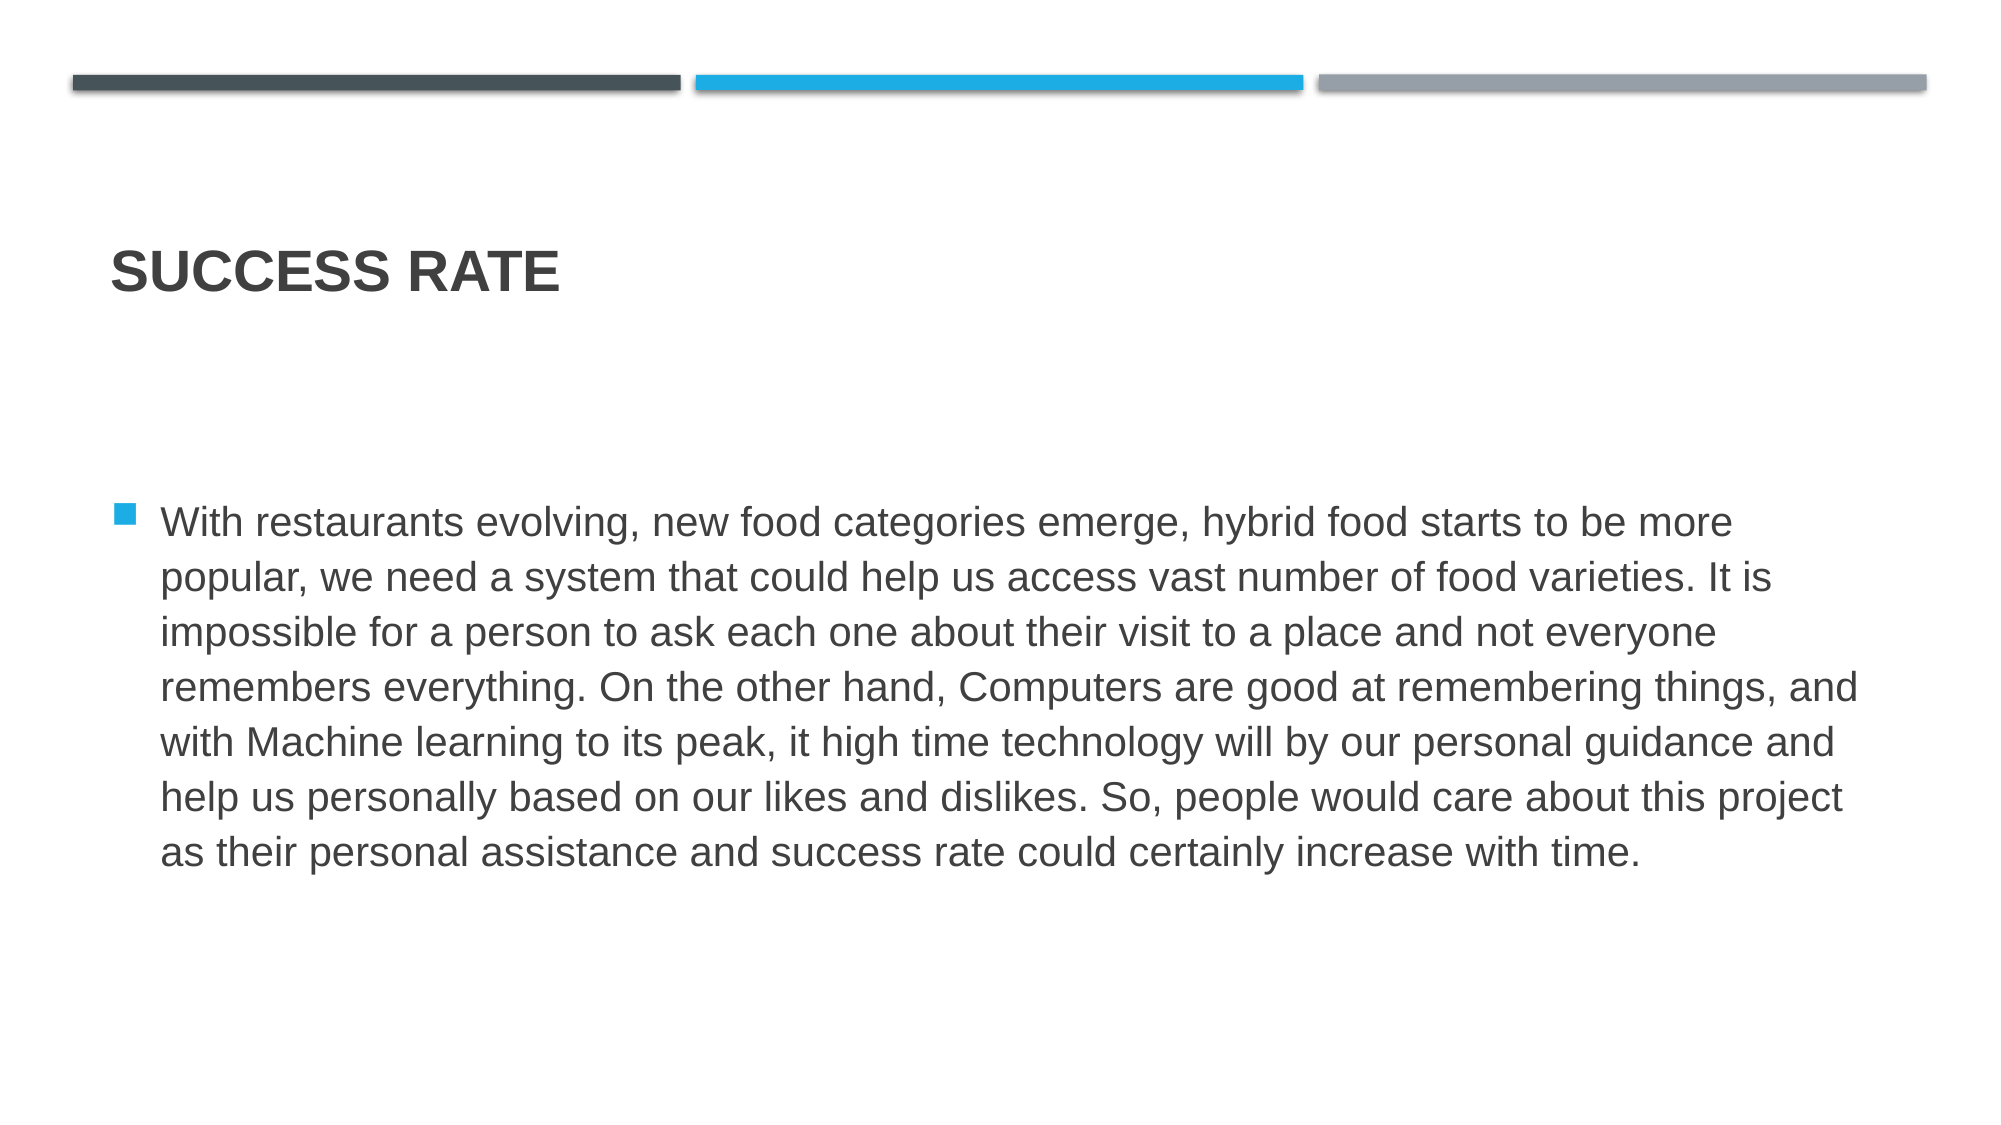

# SUCCESS RATE
With restaurants evolving, new food categories emerge, hybrid food starts to be more popular, we need a system that could help us access vast number of food varieties. It is impossible for a person to ask each one about their visit to a place and not everyone remembers everything. On the other hand, Computers are good at remembering things, and with Machine learning to its peak, it high time technology will by our personal guidance and help us personally based on our likes and dislikes. So, people would care about this project as their personal assistance and success rate could certainly increase with time.